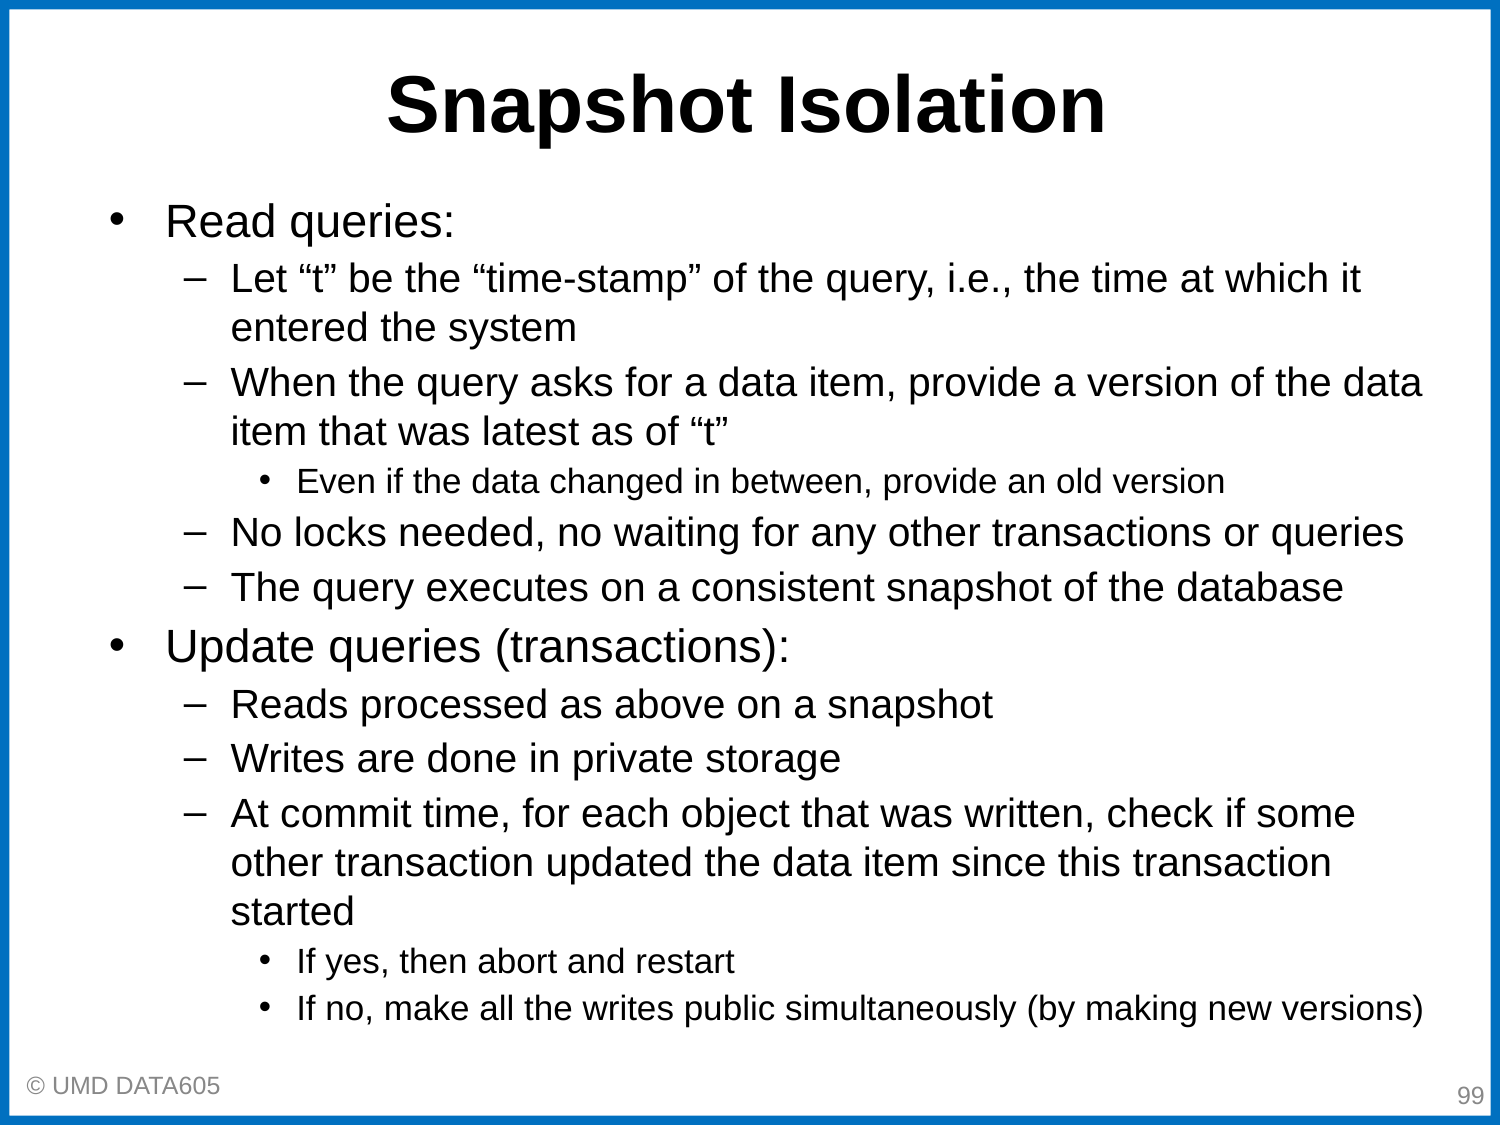

# Snapshot Isolation
Read queries:
Let “t” be the “time-stamp” of the query, i.e., the time at which it entered the system
When the query asks for a data item, provide a version of the data item that was latest as of “t”
Even if the data changed in between, provide an old version
No locks needed, no waiting for any other transactions or queries
The query executes on a consistent snapshot of the database
Update queries (transactions):
Reads processed as above on a snapshot
Writes are done in private storage
At commit time, for each object that was written, check if some other transaction updated the data item since this transaction started
If yes, then abort and restart
If no, make all the writes public simultaneously (by making new versions)

99